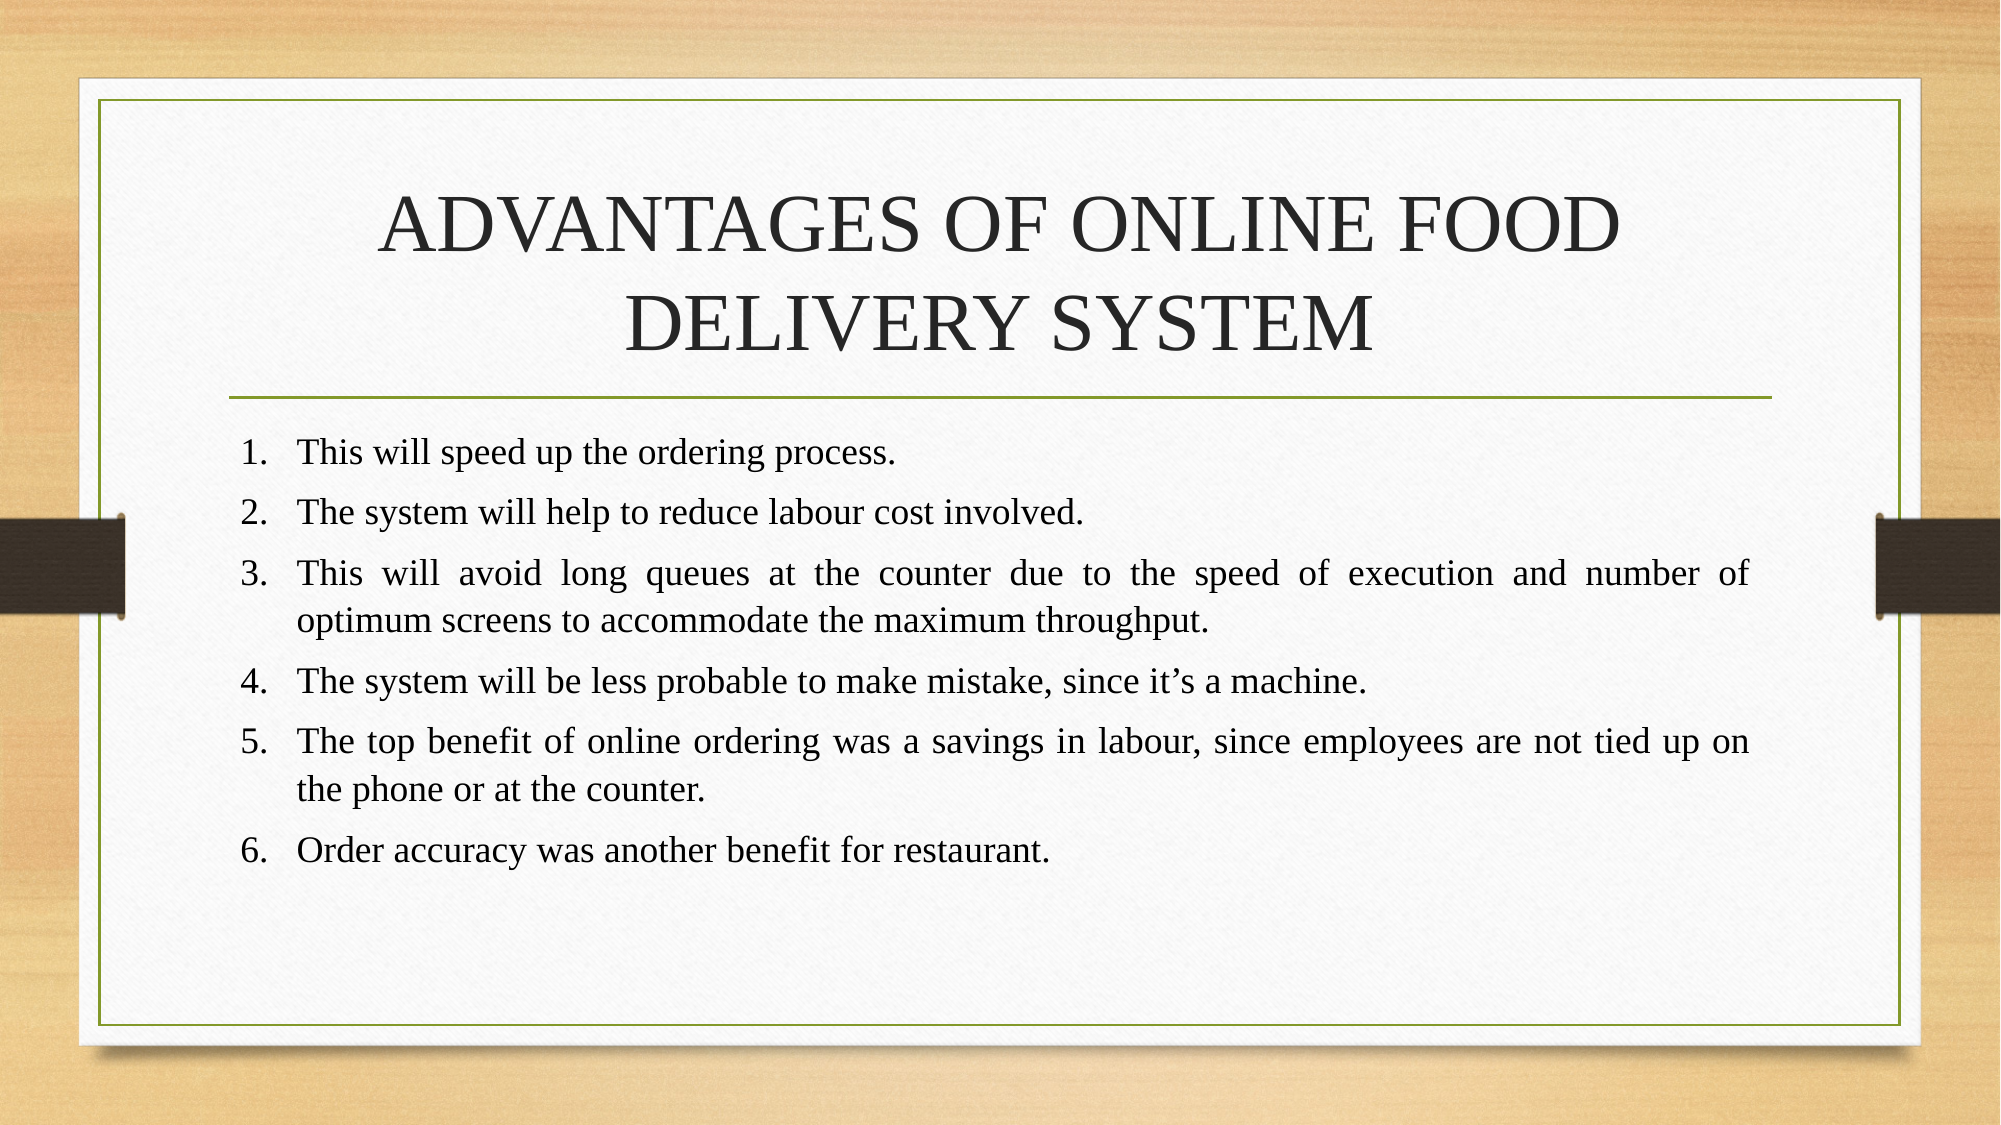

# ADVANTAGES OF ONLINE FOOD DELIVERY SYSTEM
This will speed up the ordering process.
The system will help to reduce labour cost involved.
This will avoid long queues at the counter due to the speed of execution and number of optimum screens to accommodate the maximum throughput.
The system will be less probable to make mistake, since it’s a machine.
The top benefit of online ordering was a savings in labour, since employees are not tied up on the phone or at the counter.
Order accuracy was another benefit for restaurant.